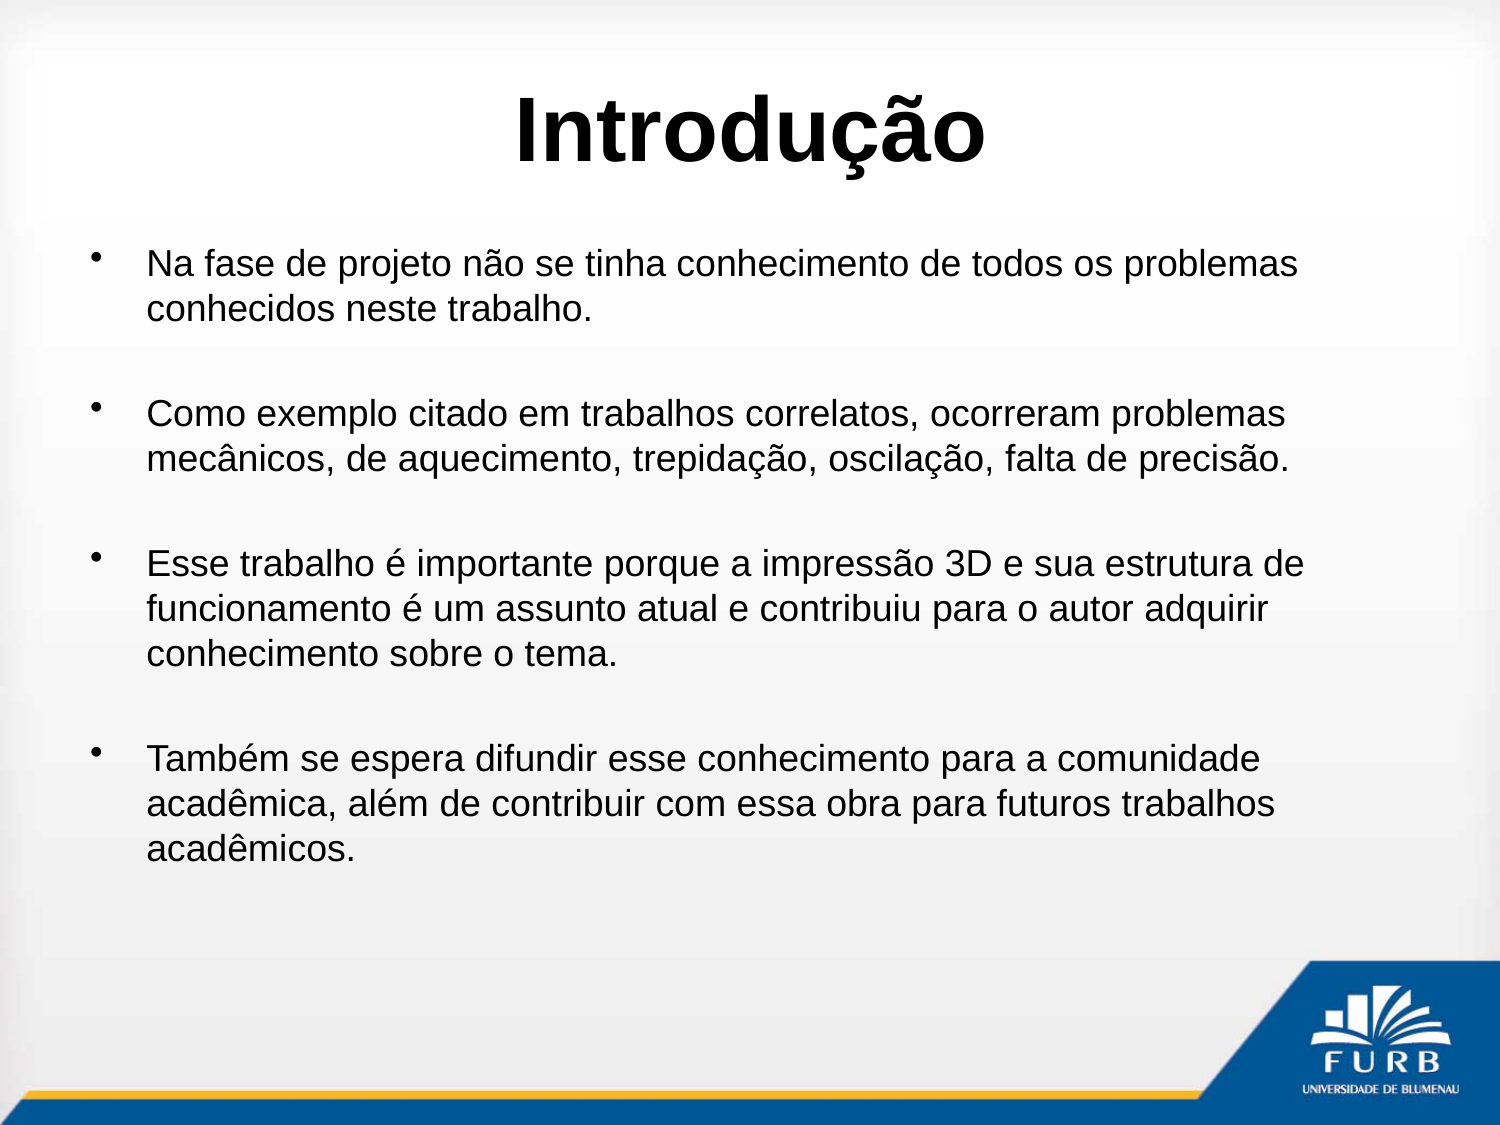

# Introdução
Na fase de projeto não se tinha conhecimento de todos os problemas conhecidos neste trabalho.

Como exemplo citado em trabalhos correlatos, ocorreram problemas mecânicos, de aquecimento, trepidação, oscilação, falta de precisão.

Esse trabalho é importante porque a impressão 3D e sua estrutura de funcionamento é um assunto atual e contribuiu para o autor adquirir conhecimento sobre o tema.

Também se espera difundir esse conhecimento para a comunidade acadêmica, além de contribuir com essa obra para futuros trabalhos acadêmicos.